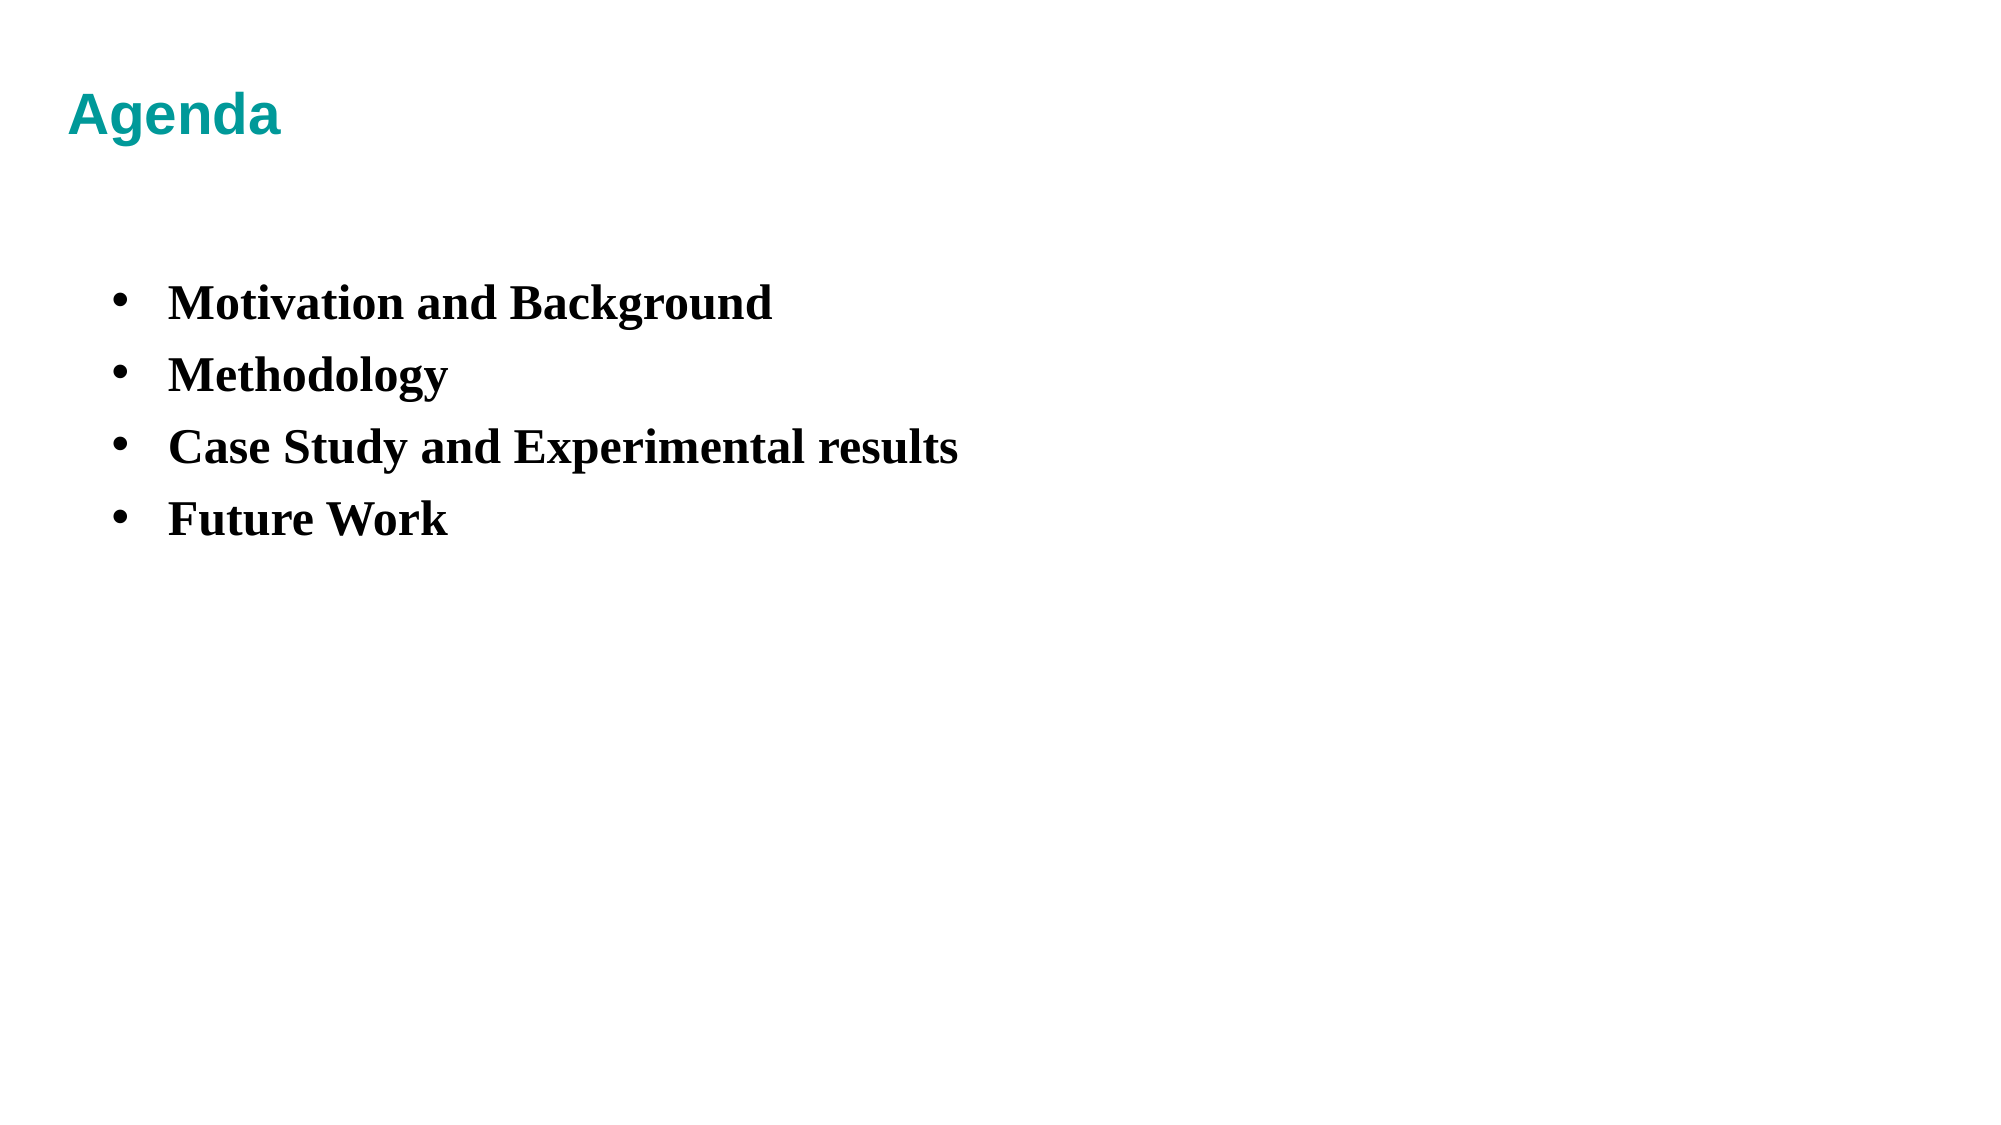

# Agenda
Motivation and Background
Methodology
Case Study and Experimental results
Future Work